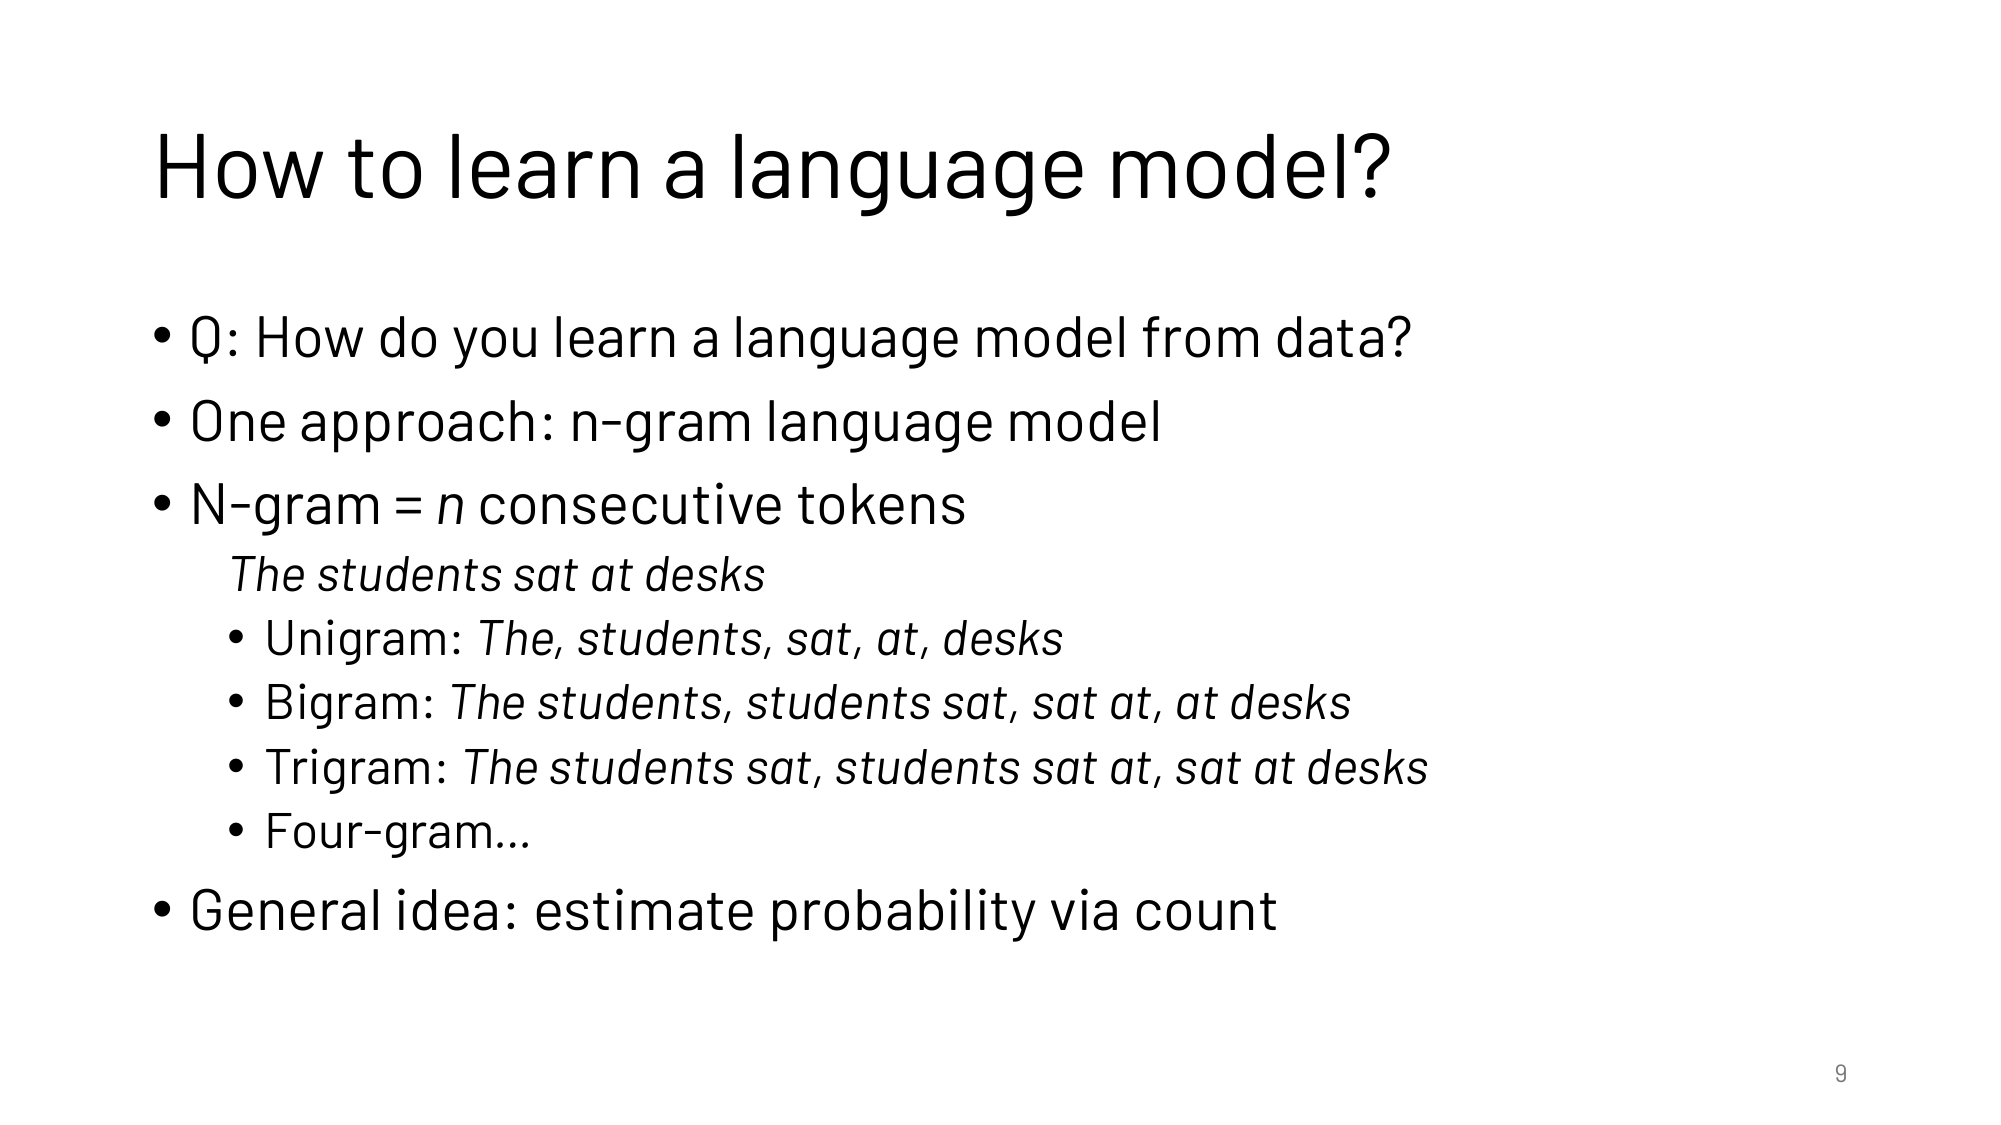

# How to learn a language model?
Q: How do you learn a language model from data?
One approach: n-gram language model
N-gram = n consecutive tokens
The students sat at desks
Unigram: The, students, sat, at, desks
Bigram: The students, students sat, sat at, at desks
Trigram: The students sat, students sat at, sat at desks
Four-gram…
General idea: estimate probability via count
9